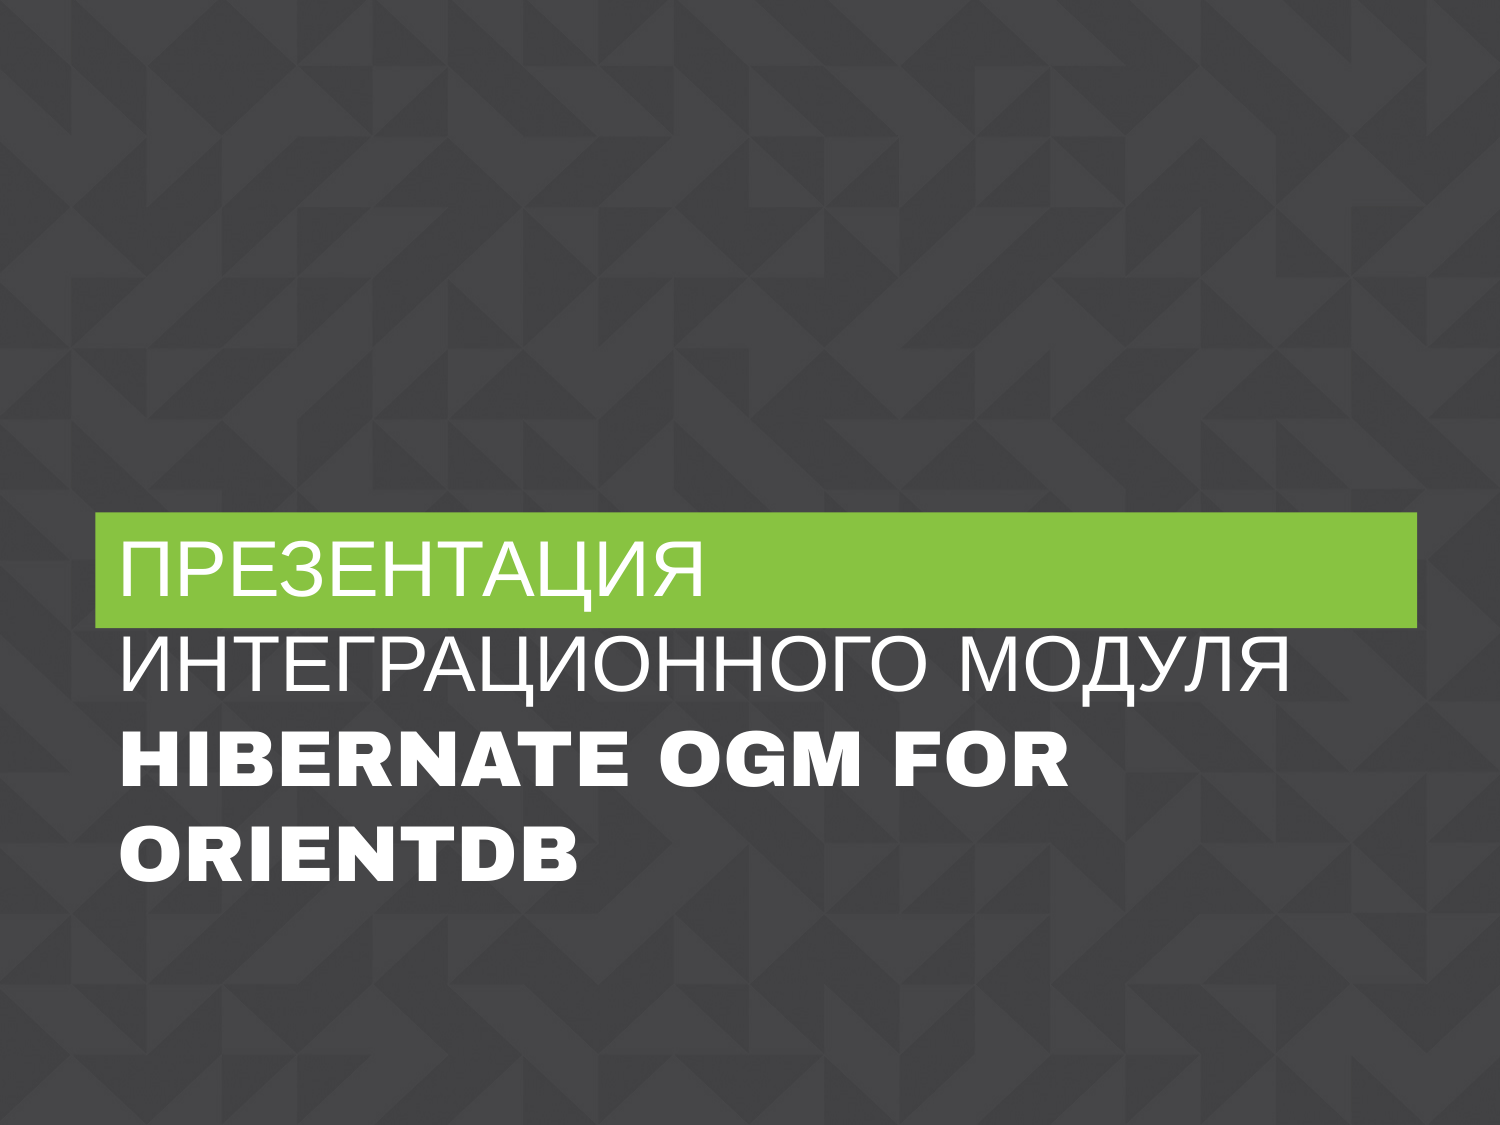

Презентация интеграционного модуля Hibernate OGM for OrientDB